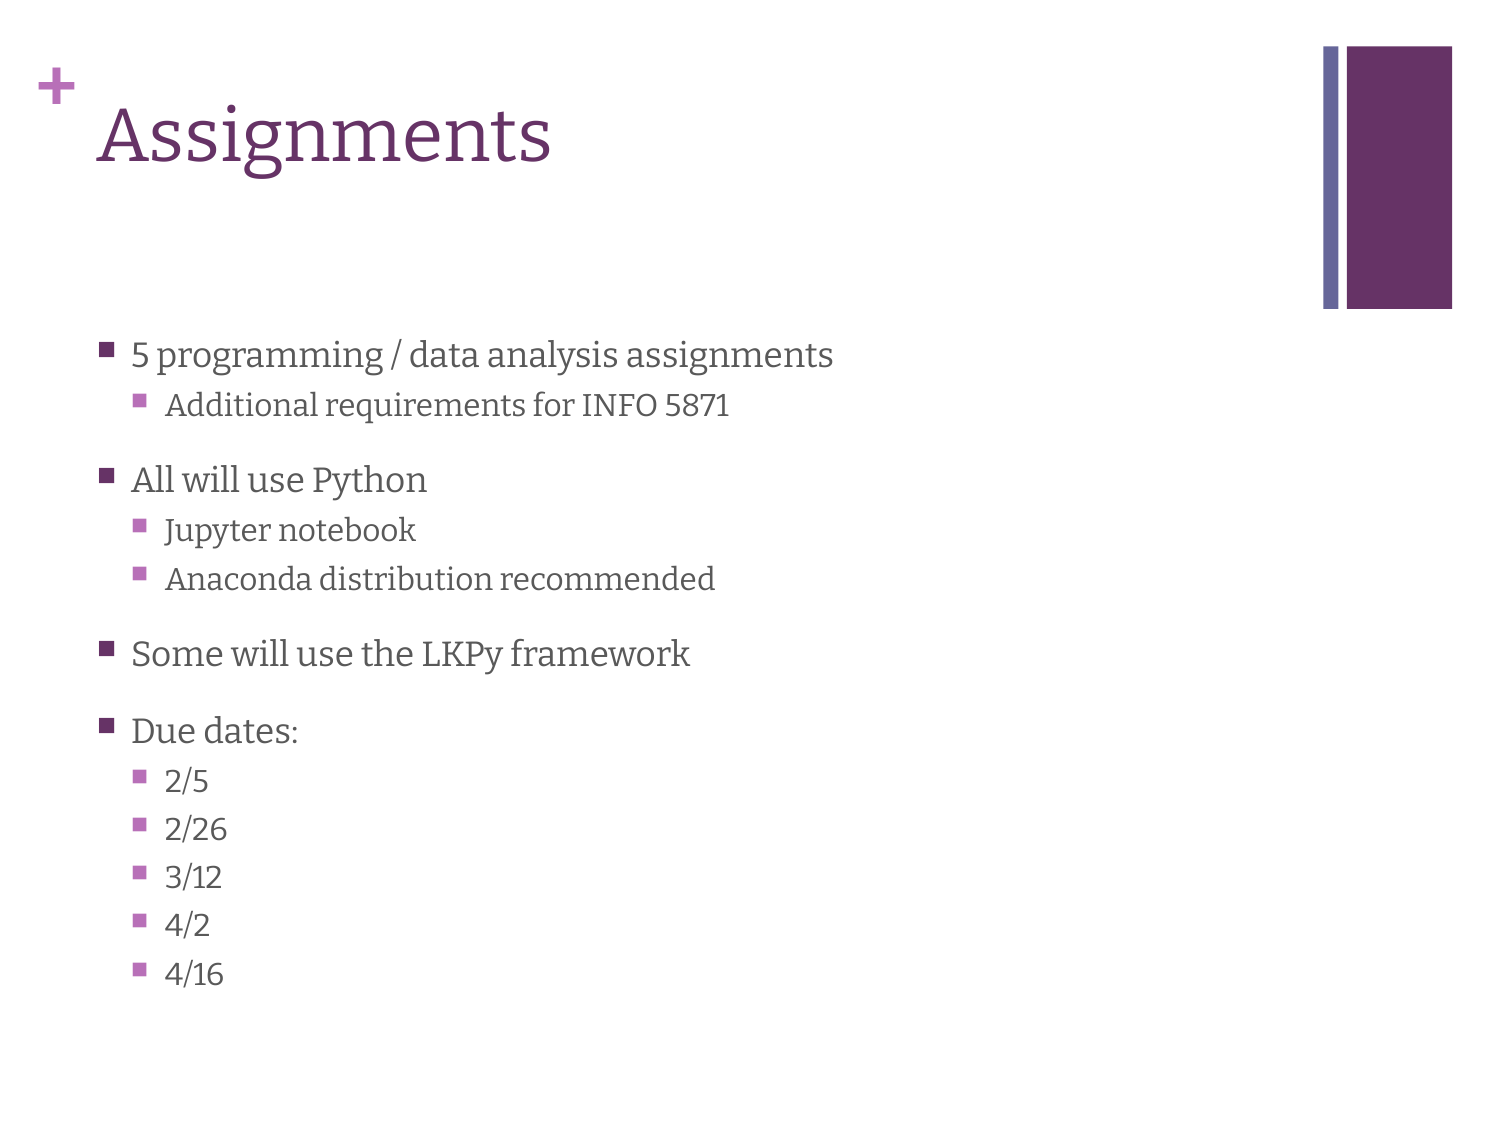

# Assignments
5 programming / data analysis assignments
Additional requirements for INFO 5871
All will use Python
Jupyter notebook
Anaconda distribution recommended
Some will use the LKPy framework
Due dates:
2/5
2/26
3/12
4/2
4/16